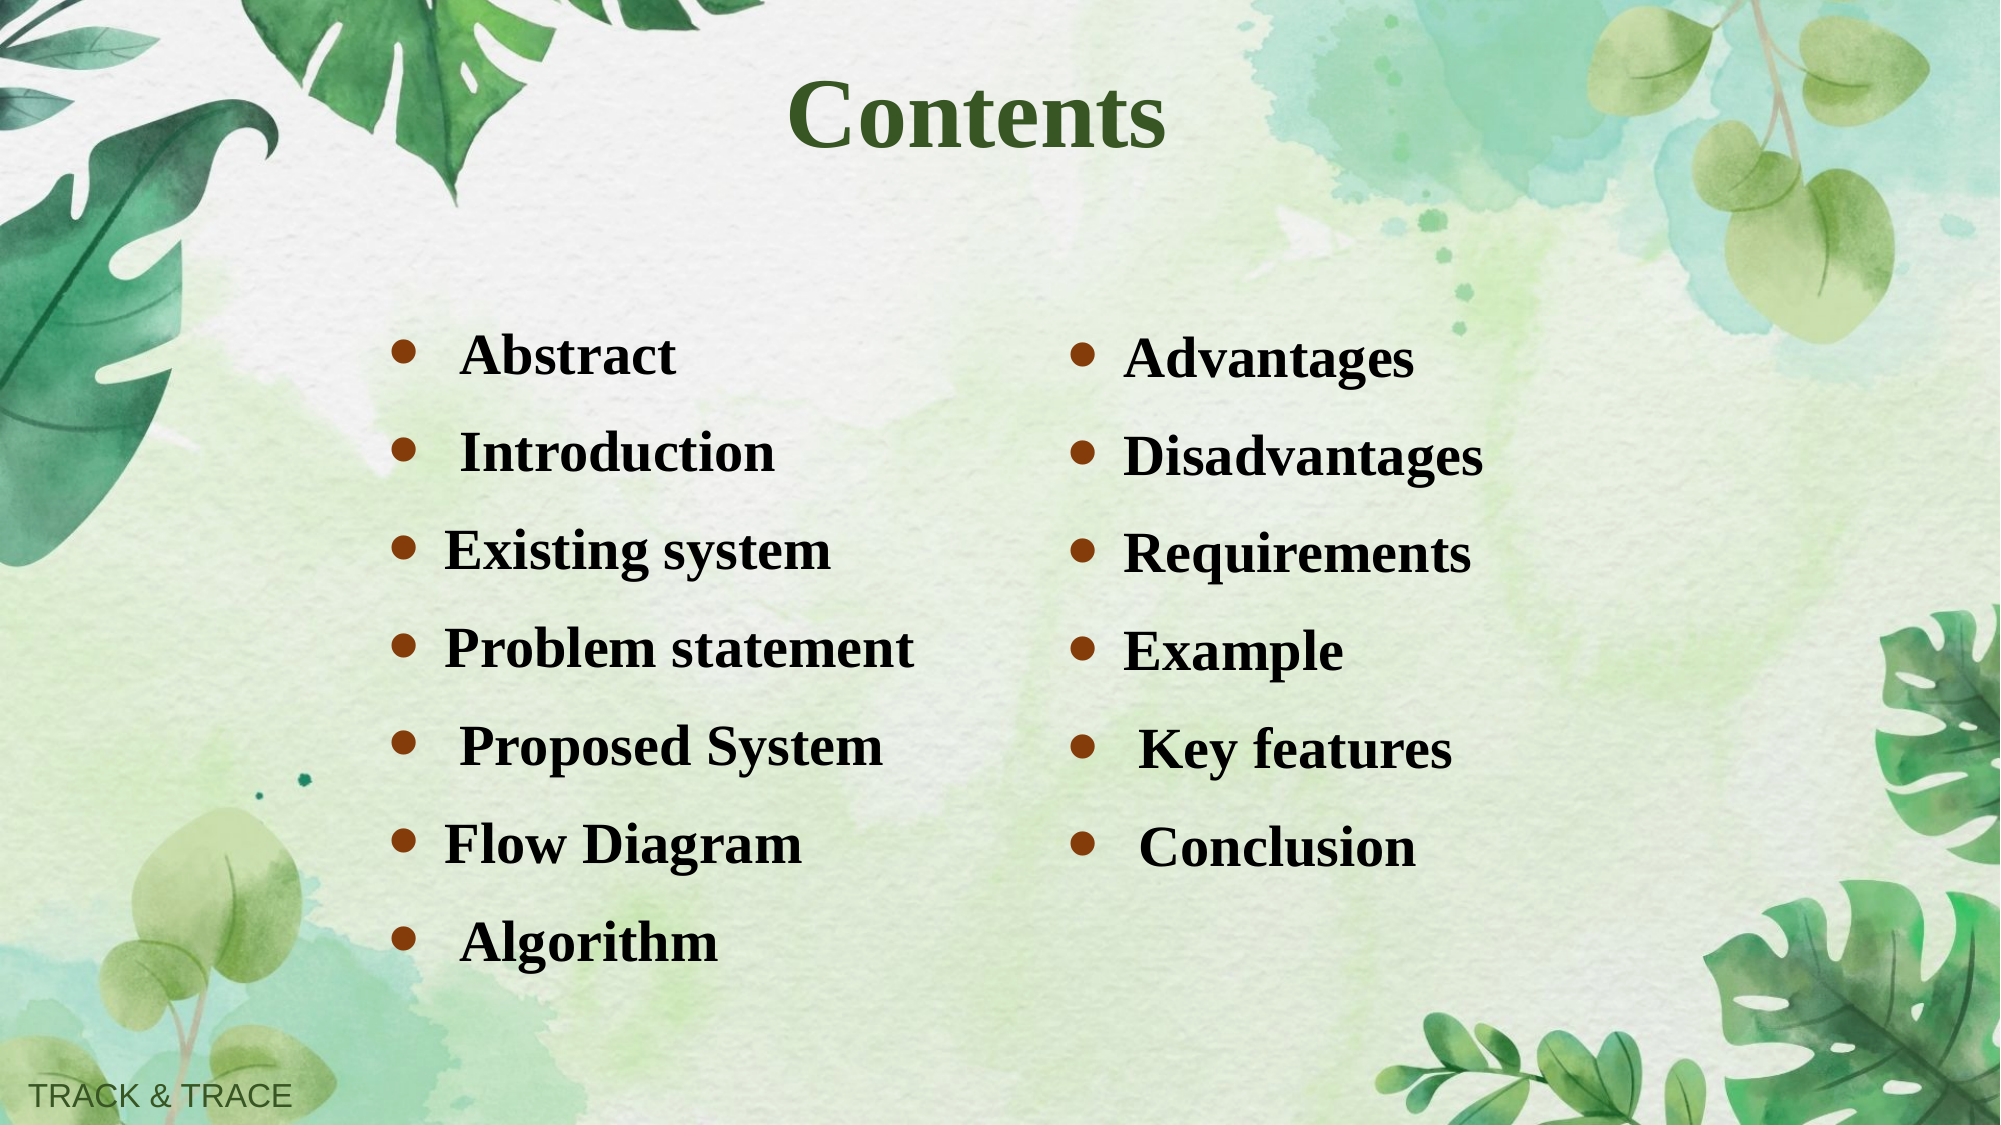

Contents
Advantages
Disadvantages
Requirements
Example
 Key features
 Conclusion

 Abstract
 Introduction
Existing system
Problem statement
 Proposed System
Flow Diagram
 Algorithm

TRACK & TRACE